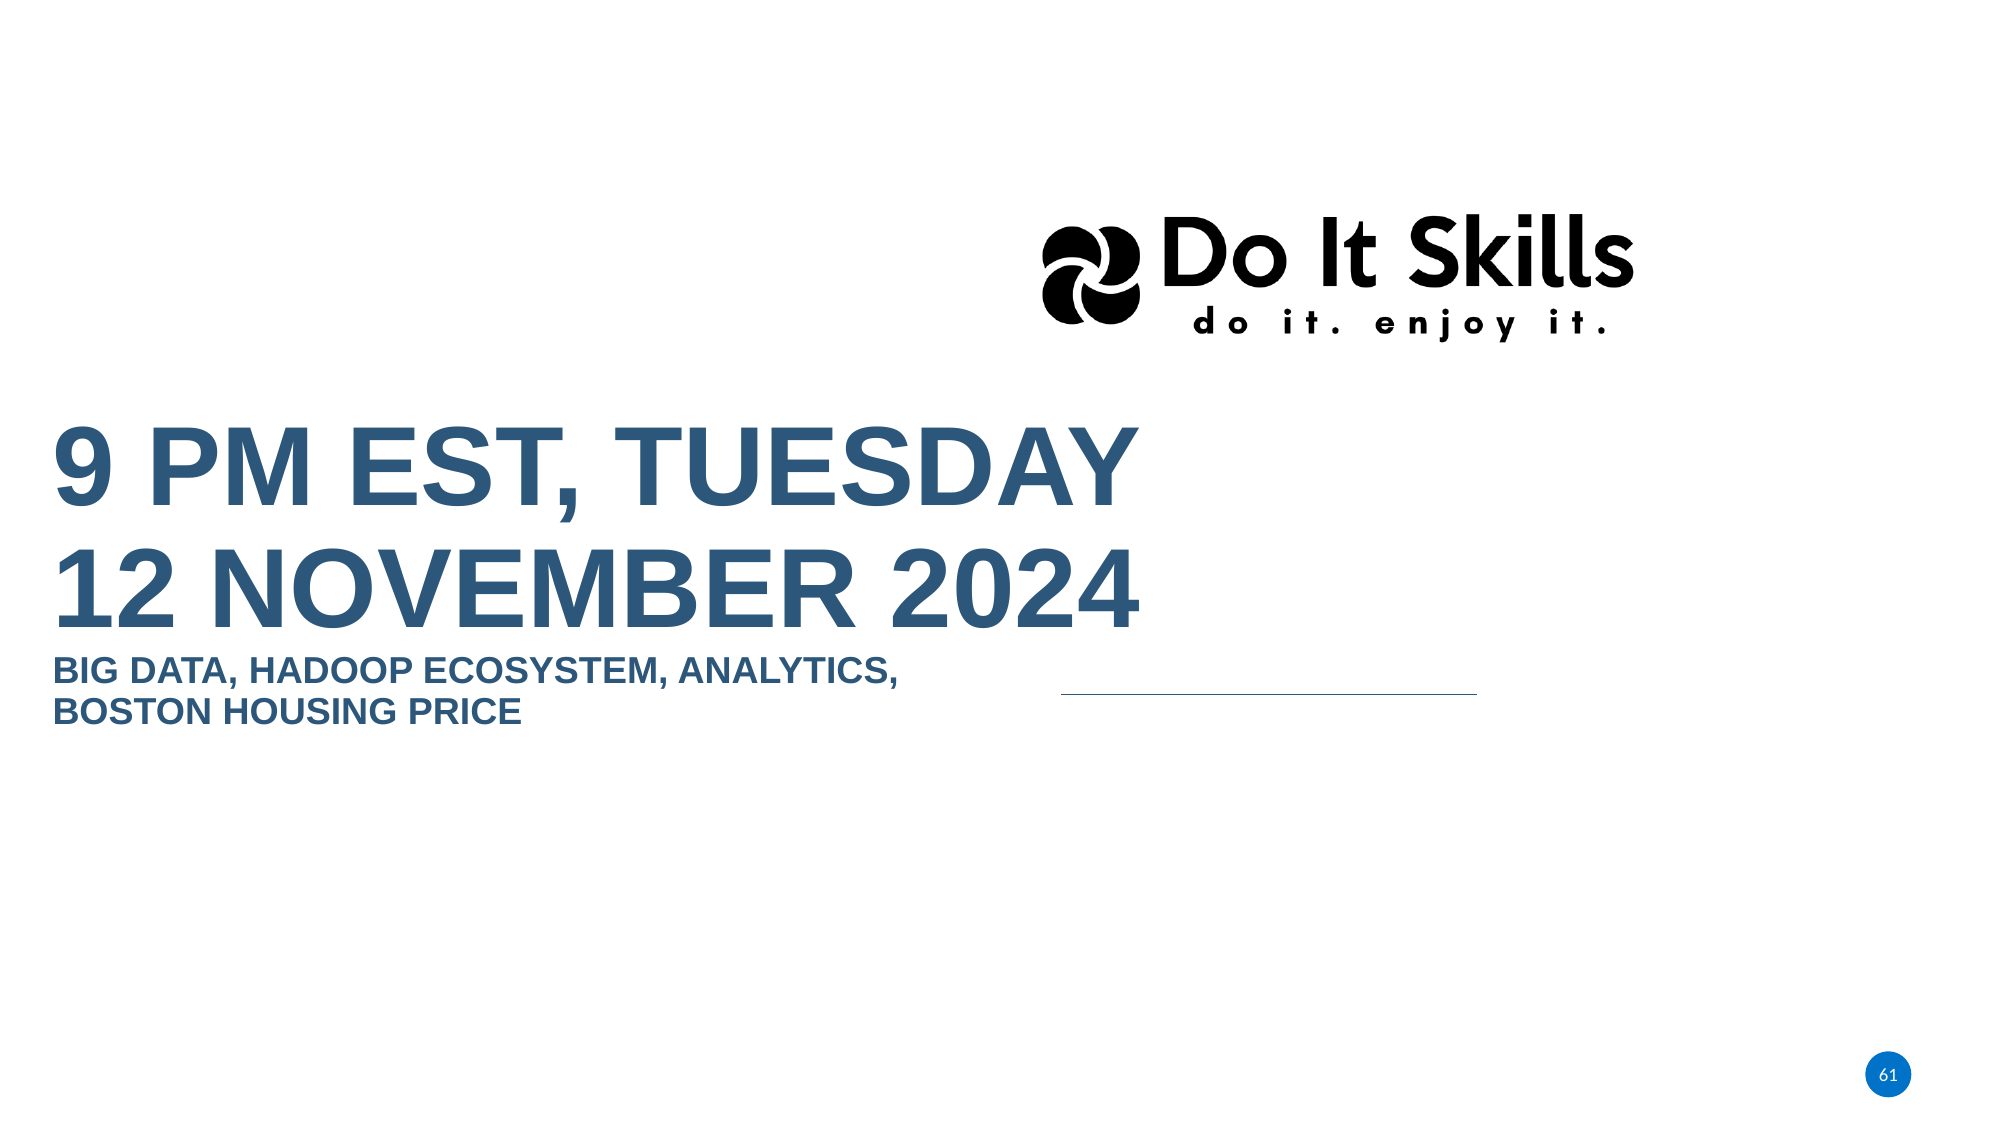

# 9 pm EST, Tuesday 12 November 2024 Big Data, Hadoop Ecosystem, Analytics, Boston Housing Price
61